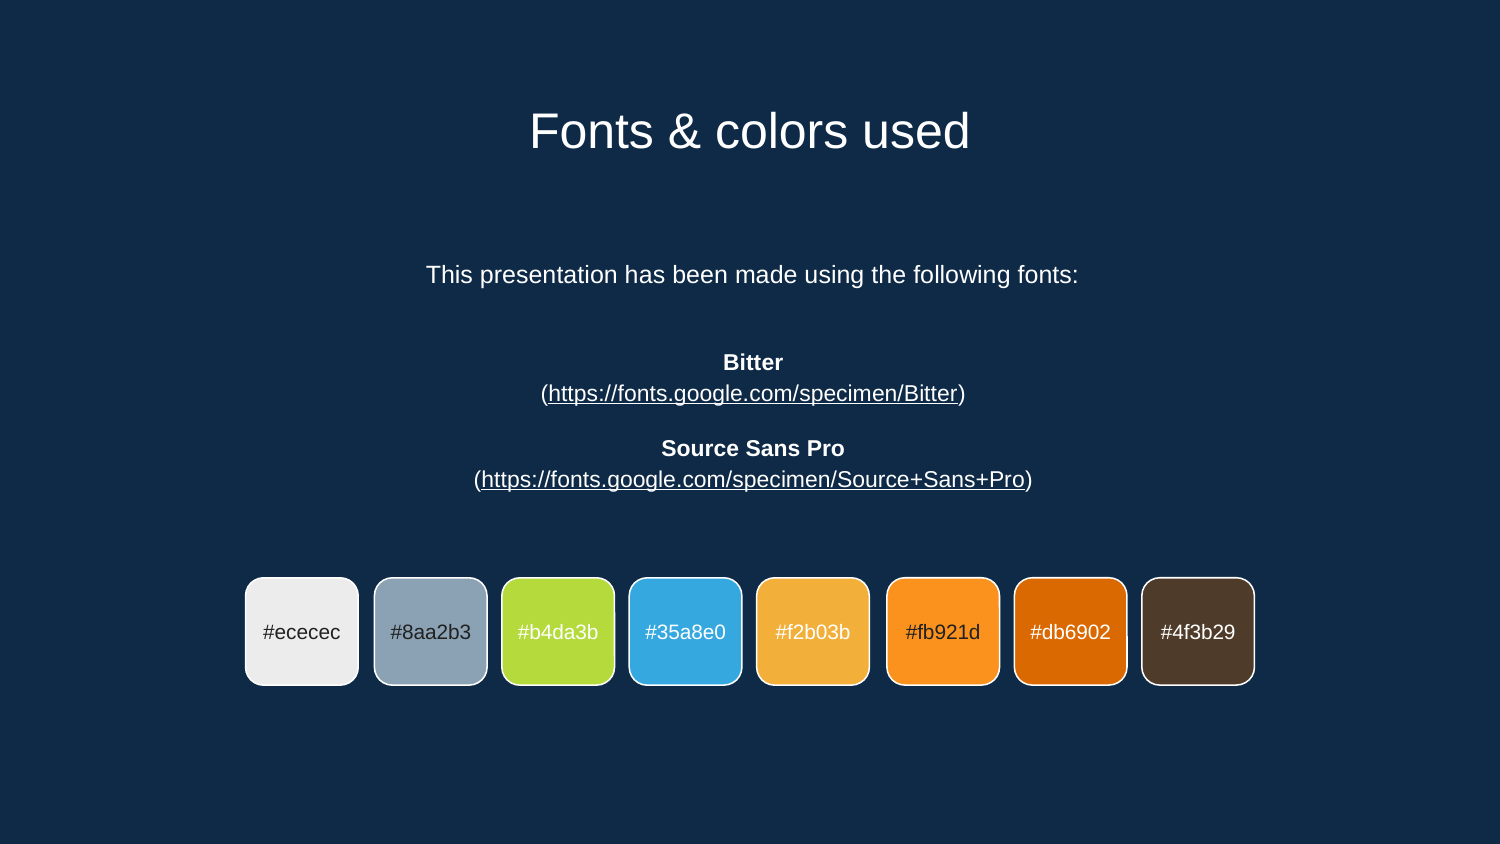

# Fonts & colors used
This presentation has been made using the following fonts:

Bitter
(https://fonts.google.com/specimen/Bitter)

Source Sans Pro
(https://fonts.google.com/specimen/Source+Sans+Pro)

#fb921d
#db6902
#4f3b29
#ececec
#8aa2b3
#b4da3b
#35a8e0
#f2b03b